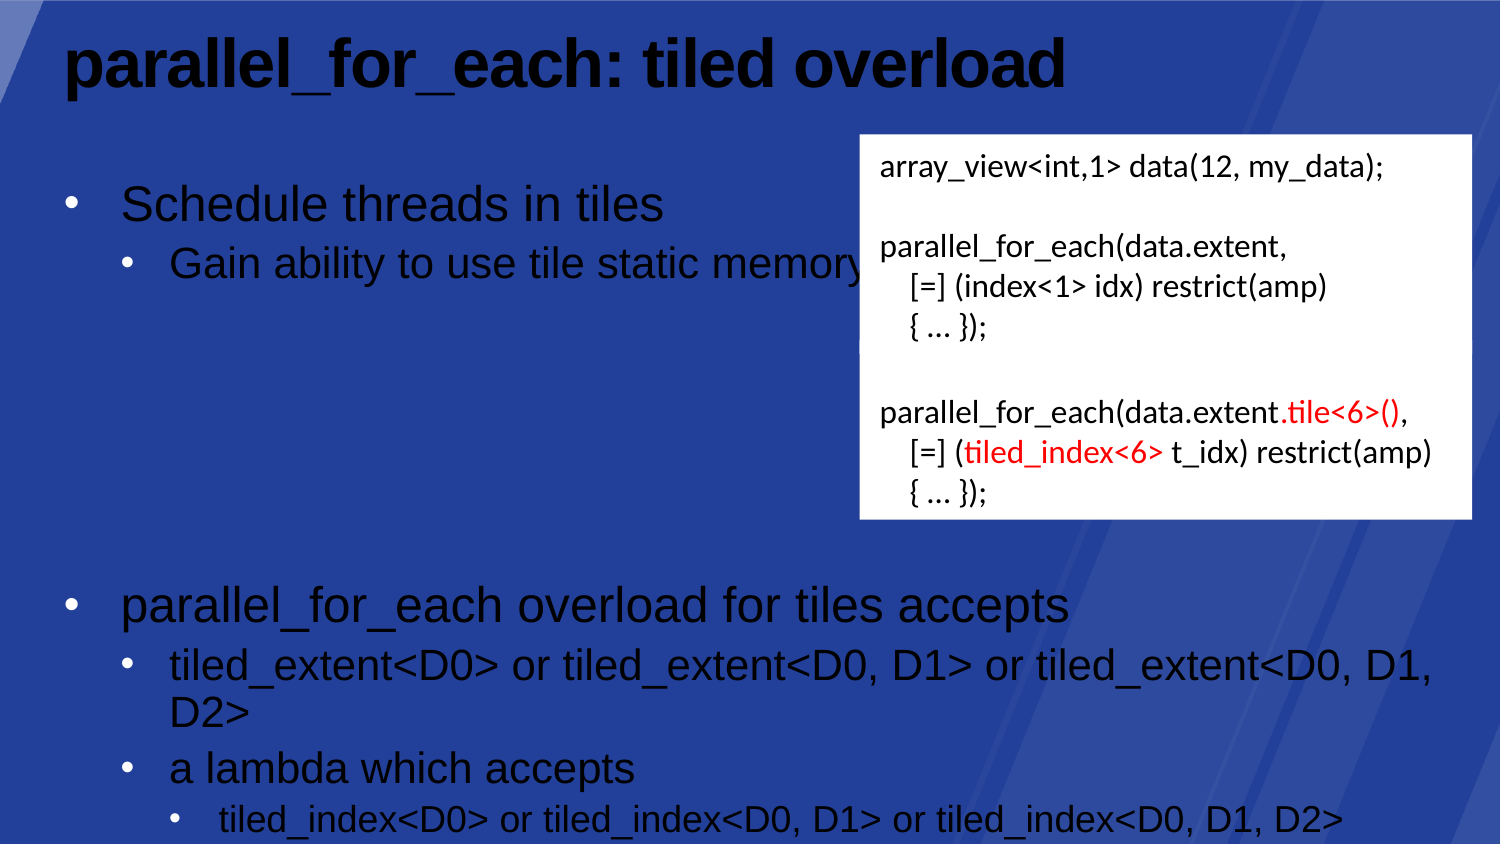

# parallel_for_each: tiled overload
array_view<int,1> data(12, my_data);

parallel_for_each(data.extent,
    [=] (index<1> idx) restrict(amp)
    { … });
Schedule threads in tiles
Gain ability to use tile static memory

parallel_for_each overload for tiles accepts
tiled_extent<D0> or tiled_extent<D0, D1> or tiled_extent<D0, D1, D2>
a lambda which accepts
tiled_index<D0> or tiled_index<D0, D1> or tiled_index<D0, D1, D2>

parallel_for_each(data.extent.tile<6>(),
    [=] (tiled_index<6> t_idx) restrict(amp)
    { … });